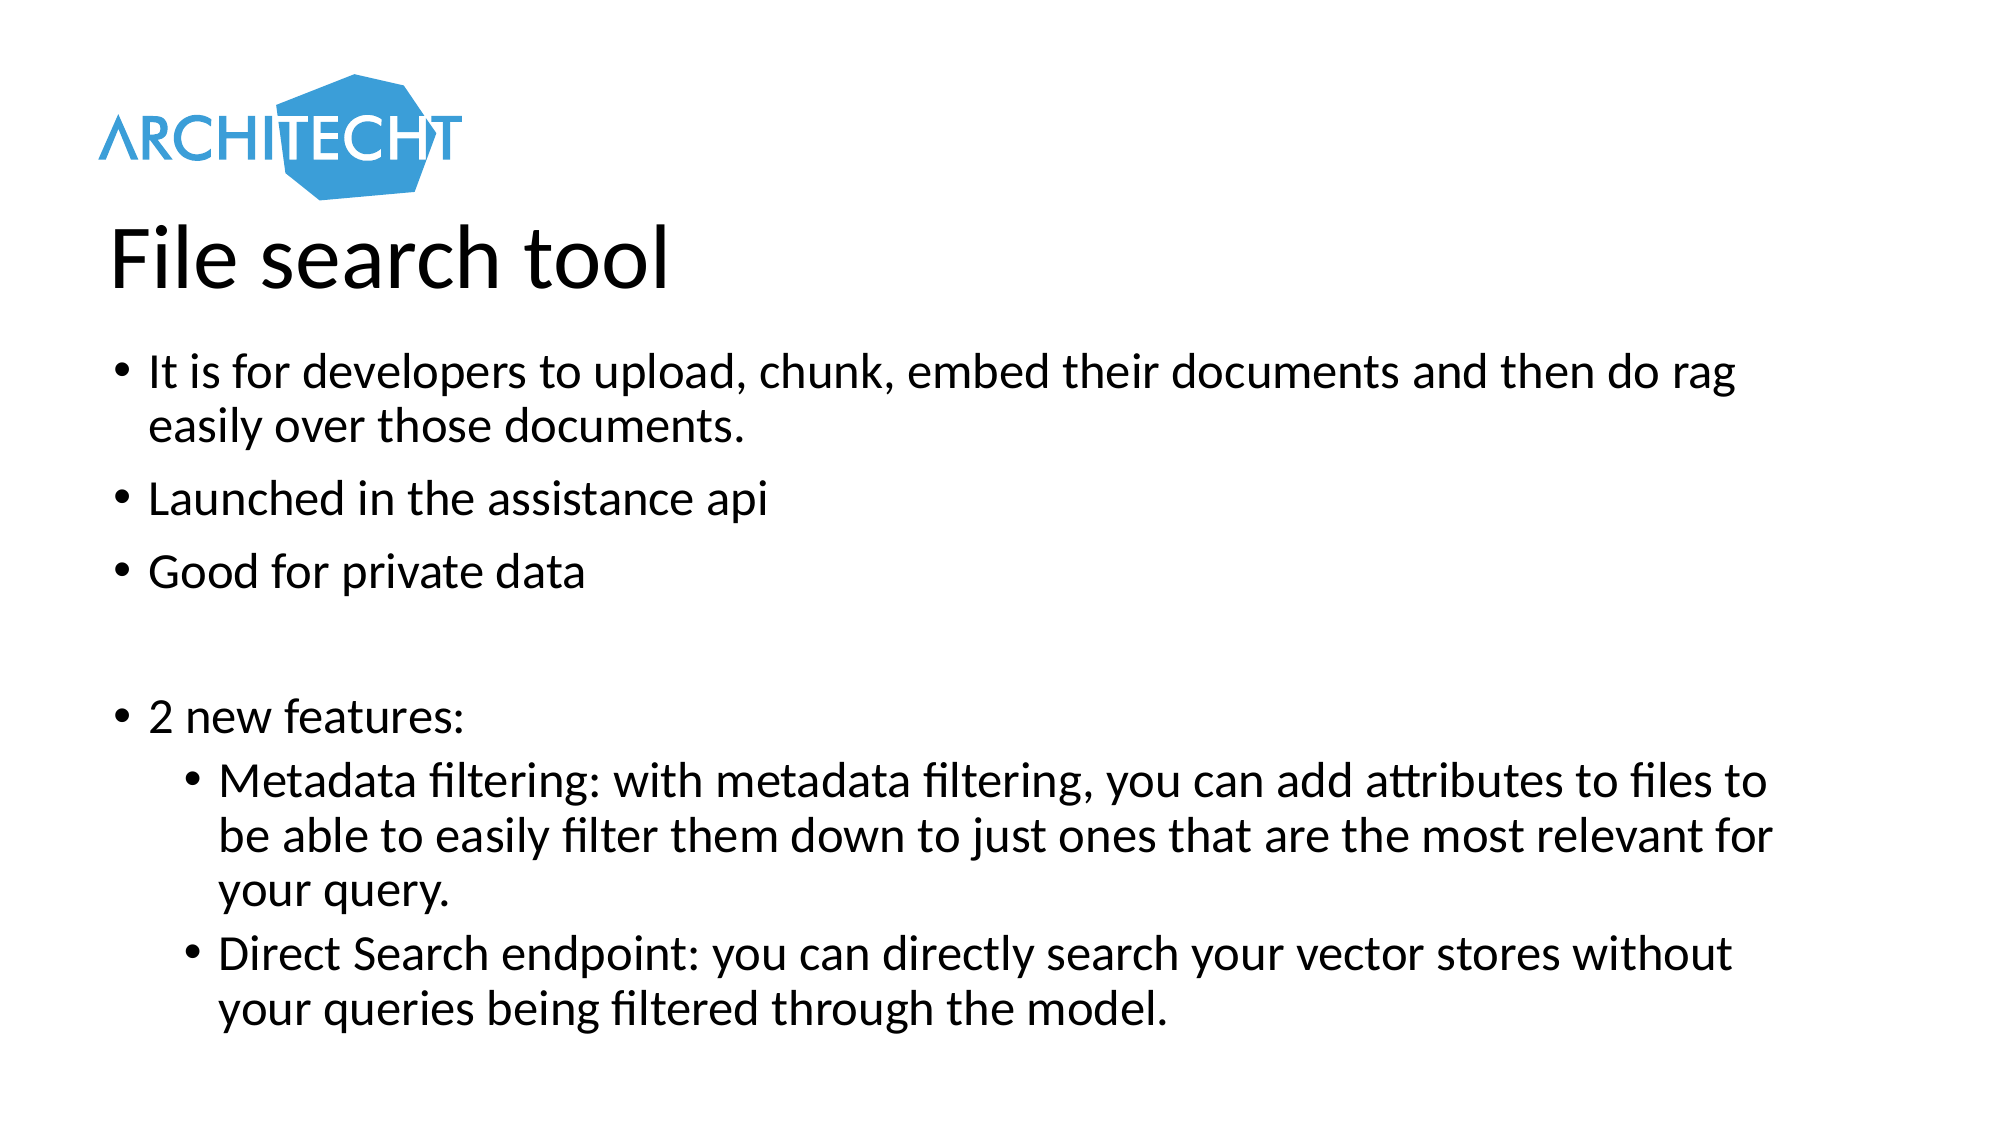

# File search tool
It is for developers to upload, chunk, embed their documents and then do rag easily over those documents.
Launched in the assistance api
Good for private data

2 new features:
Metadata filtering: with metadata filtering, you can add attributes to files to be able to easily filter them down to just ones that are the most relevant for your query.
Direct Search endpoint: you can directly search your vector stores without your queries being filtered through the model.